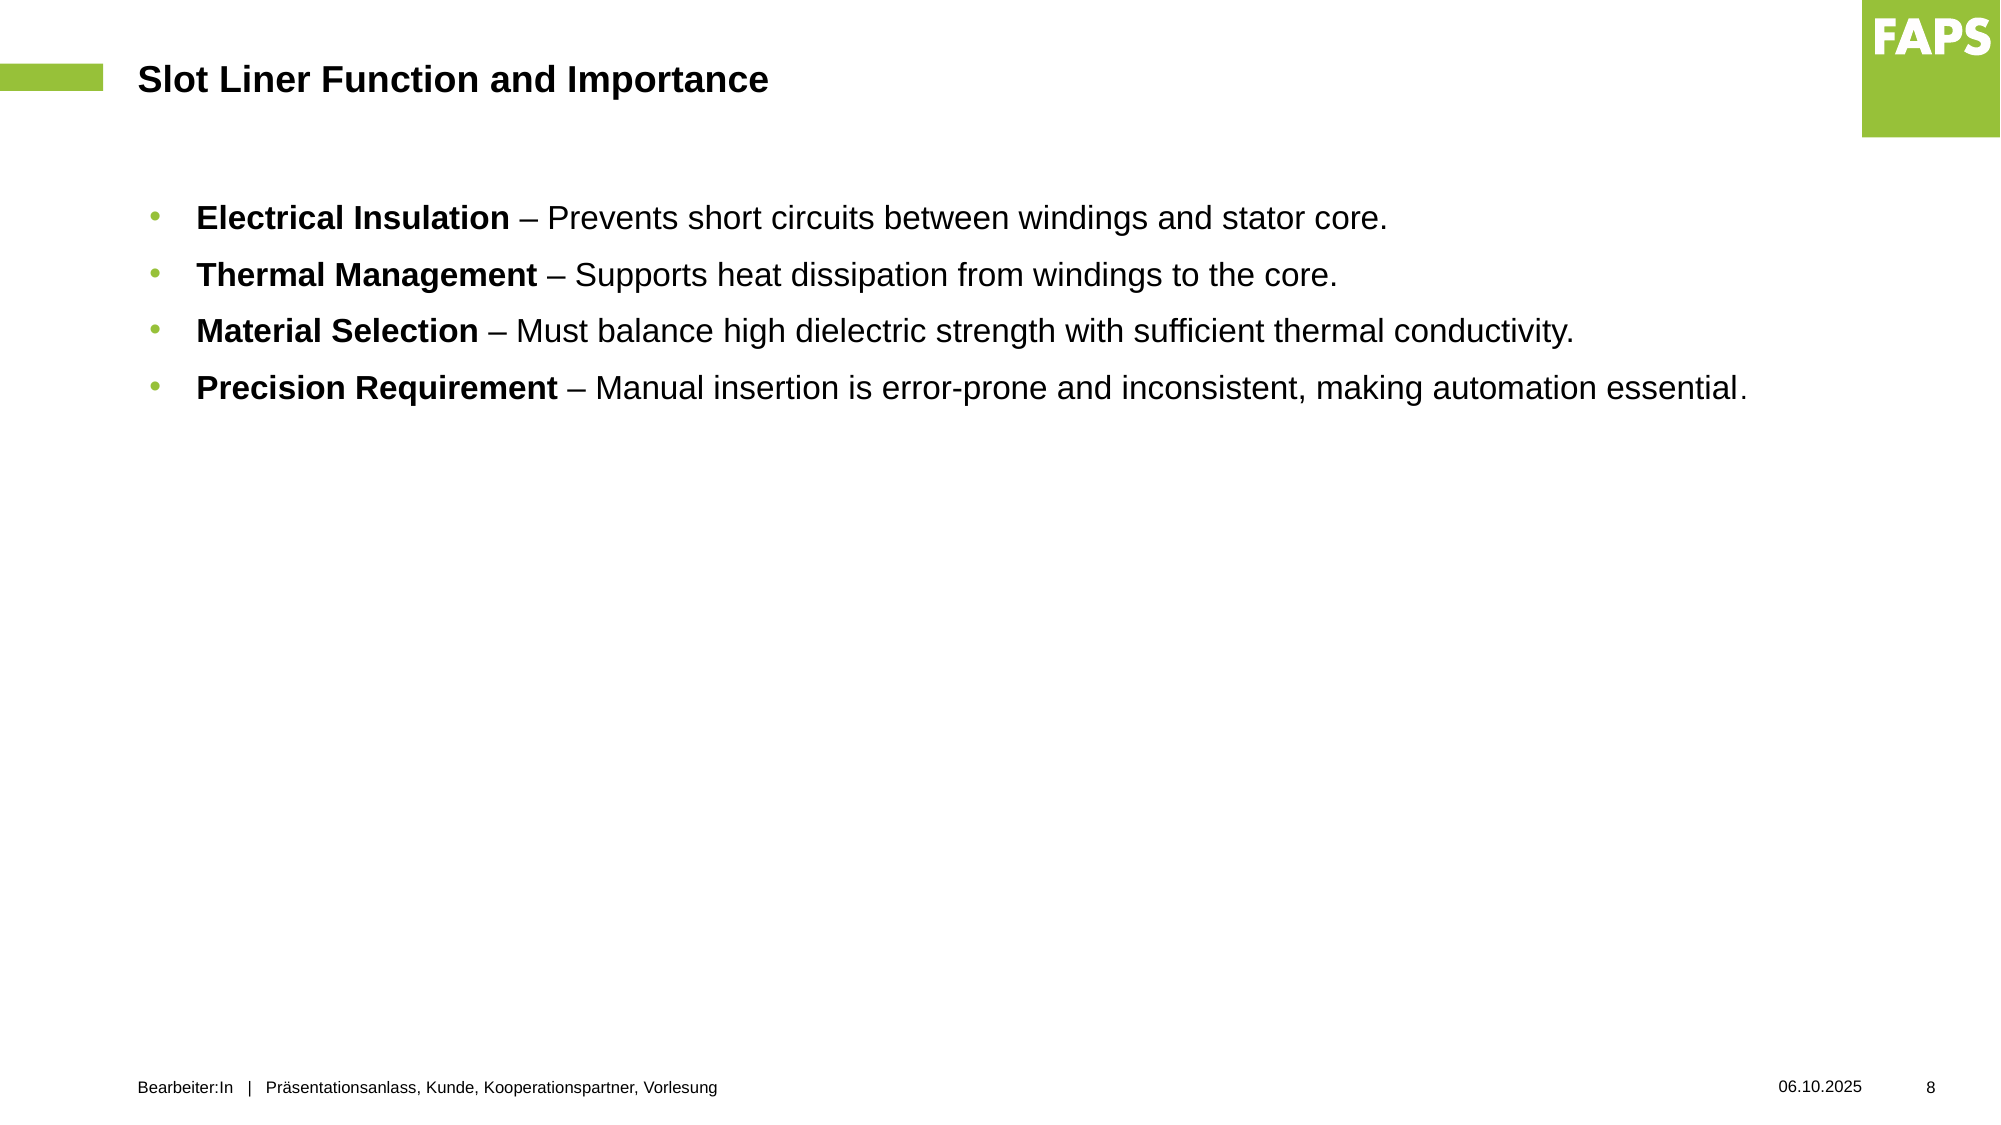

# Slot Liner Function and Importance
Electrical Insulation – Prevents short circuits between windings and stator core.
Thermal Management – Supports heat dissipation from windings to the core.
Material Selection – Must balance high dielectric strength with sufficient thermal conductivity.
Precision Requirement – Manual insertion is error-prone and inconsistent, making automation essential.
06.10.2025
Bearbeiter:In   |   Präsentationsanlass, Kunde, Kooperationspartner, Vorlesung
8